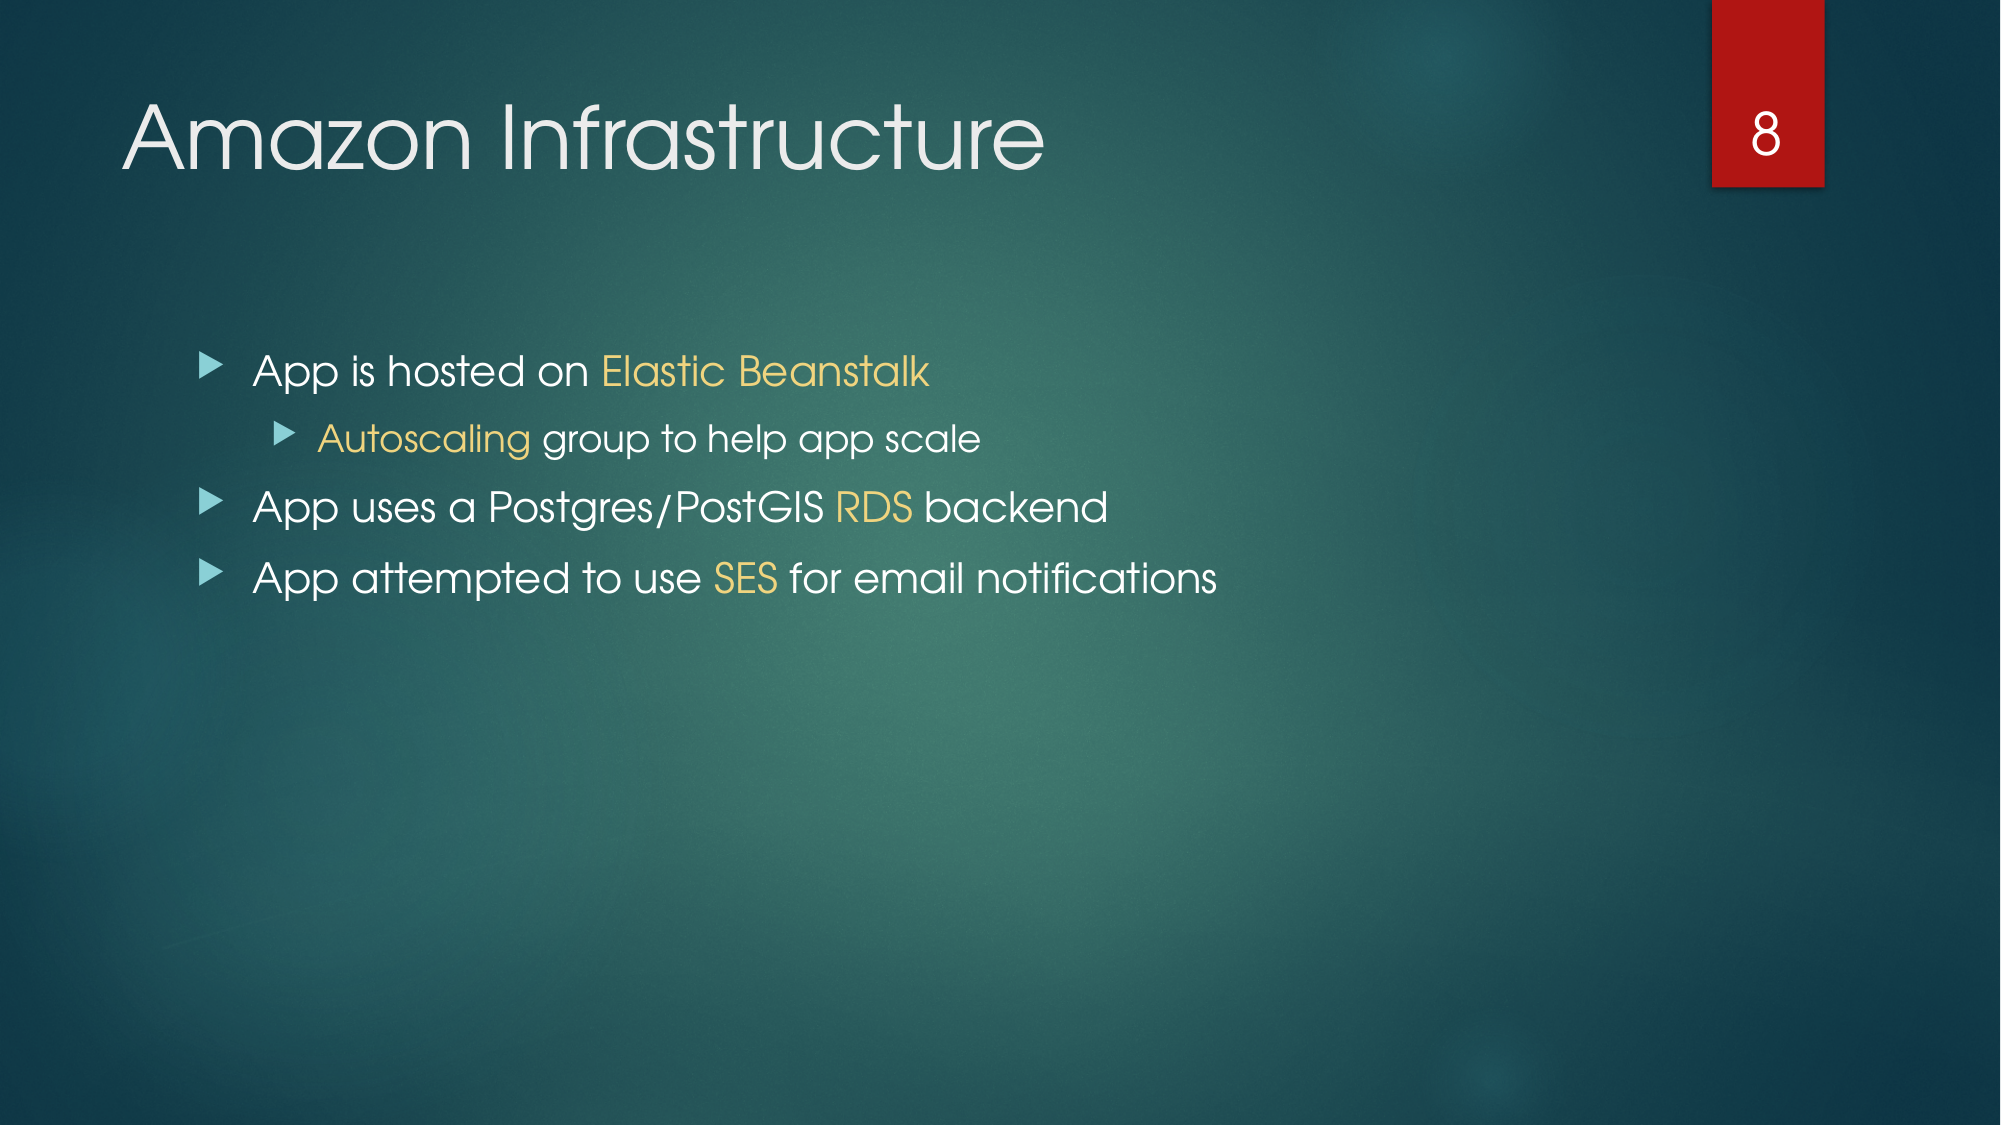

8
# Amazon Infrastructure
App is hosted on Elastic Beanstalk
Autoscaling group to help app scale
App uses a Postgres/PostGIS RDS backend
App attempted to use SES for email notifications